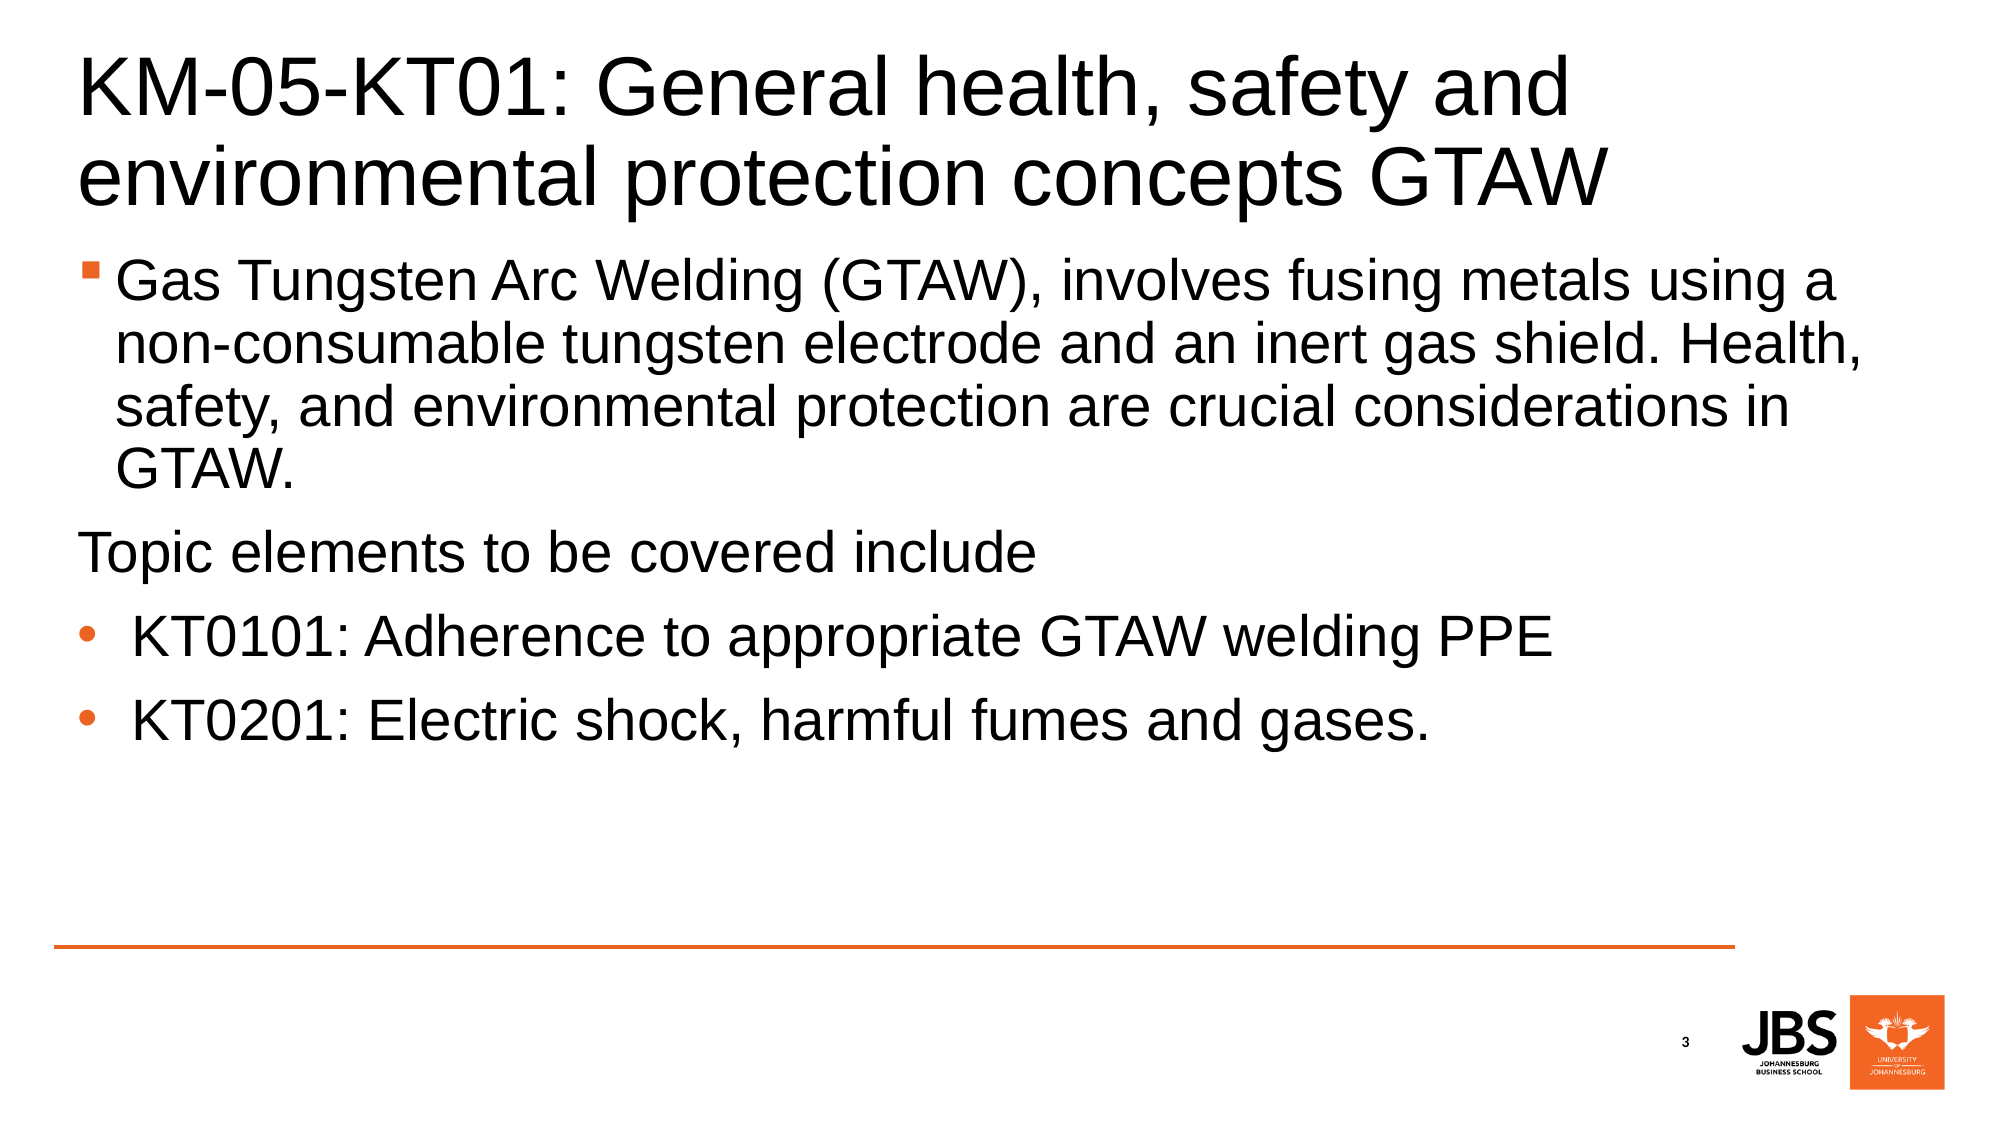

# KM-05-KT01: General health, safety and environmental protection concepts GTAW
Gas Tungsten Arc Welding (GTAW), involves fusing metals using a non-consumable tungsten electrode and an inert gas shield. Health, safety, and environmental protection are crucial considerations in GTAW.
Topic elements to be covered include
 KT0101: Adherence to appropriate GTAW welding PPE
 KT0201: Electric shock, harmful fumes and gases.